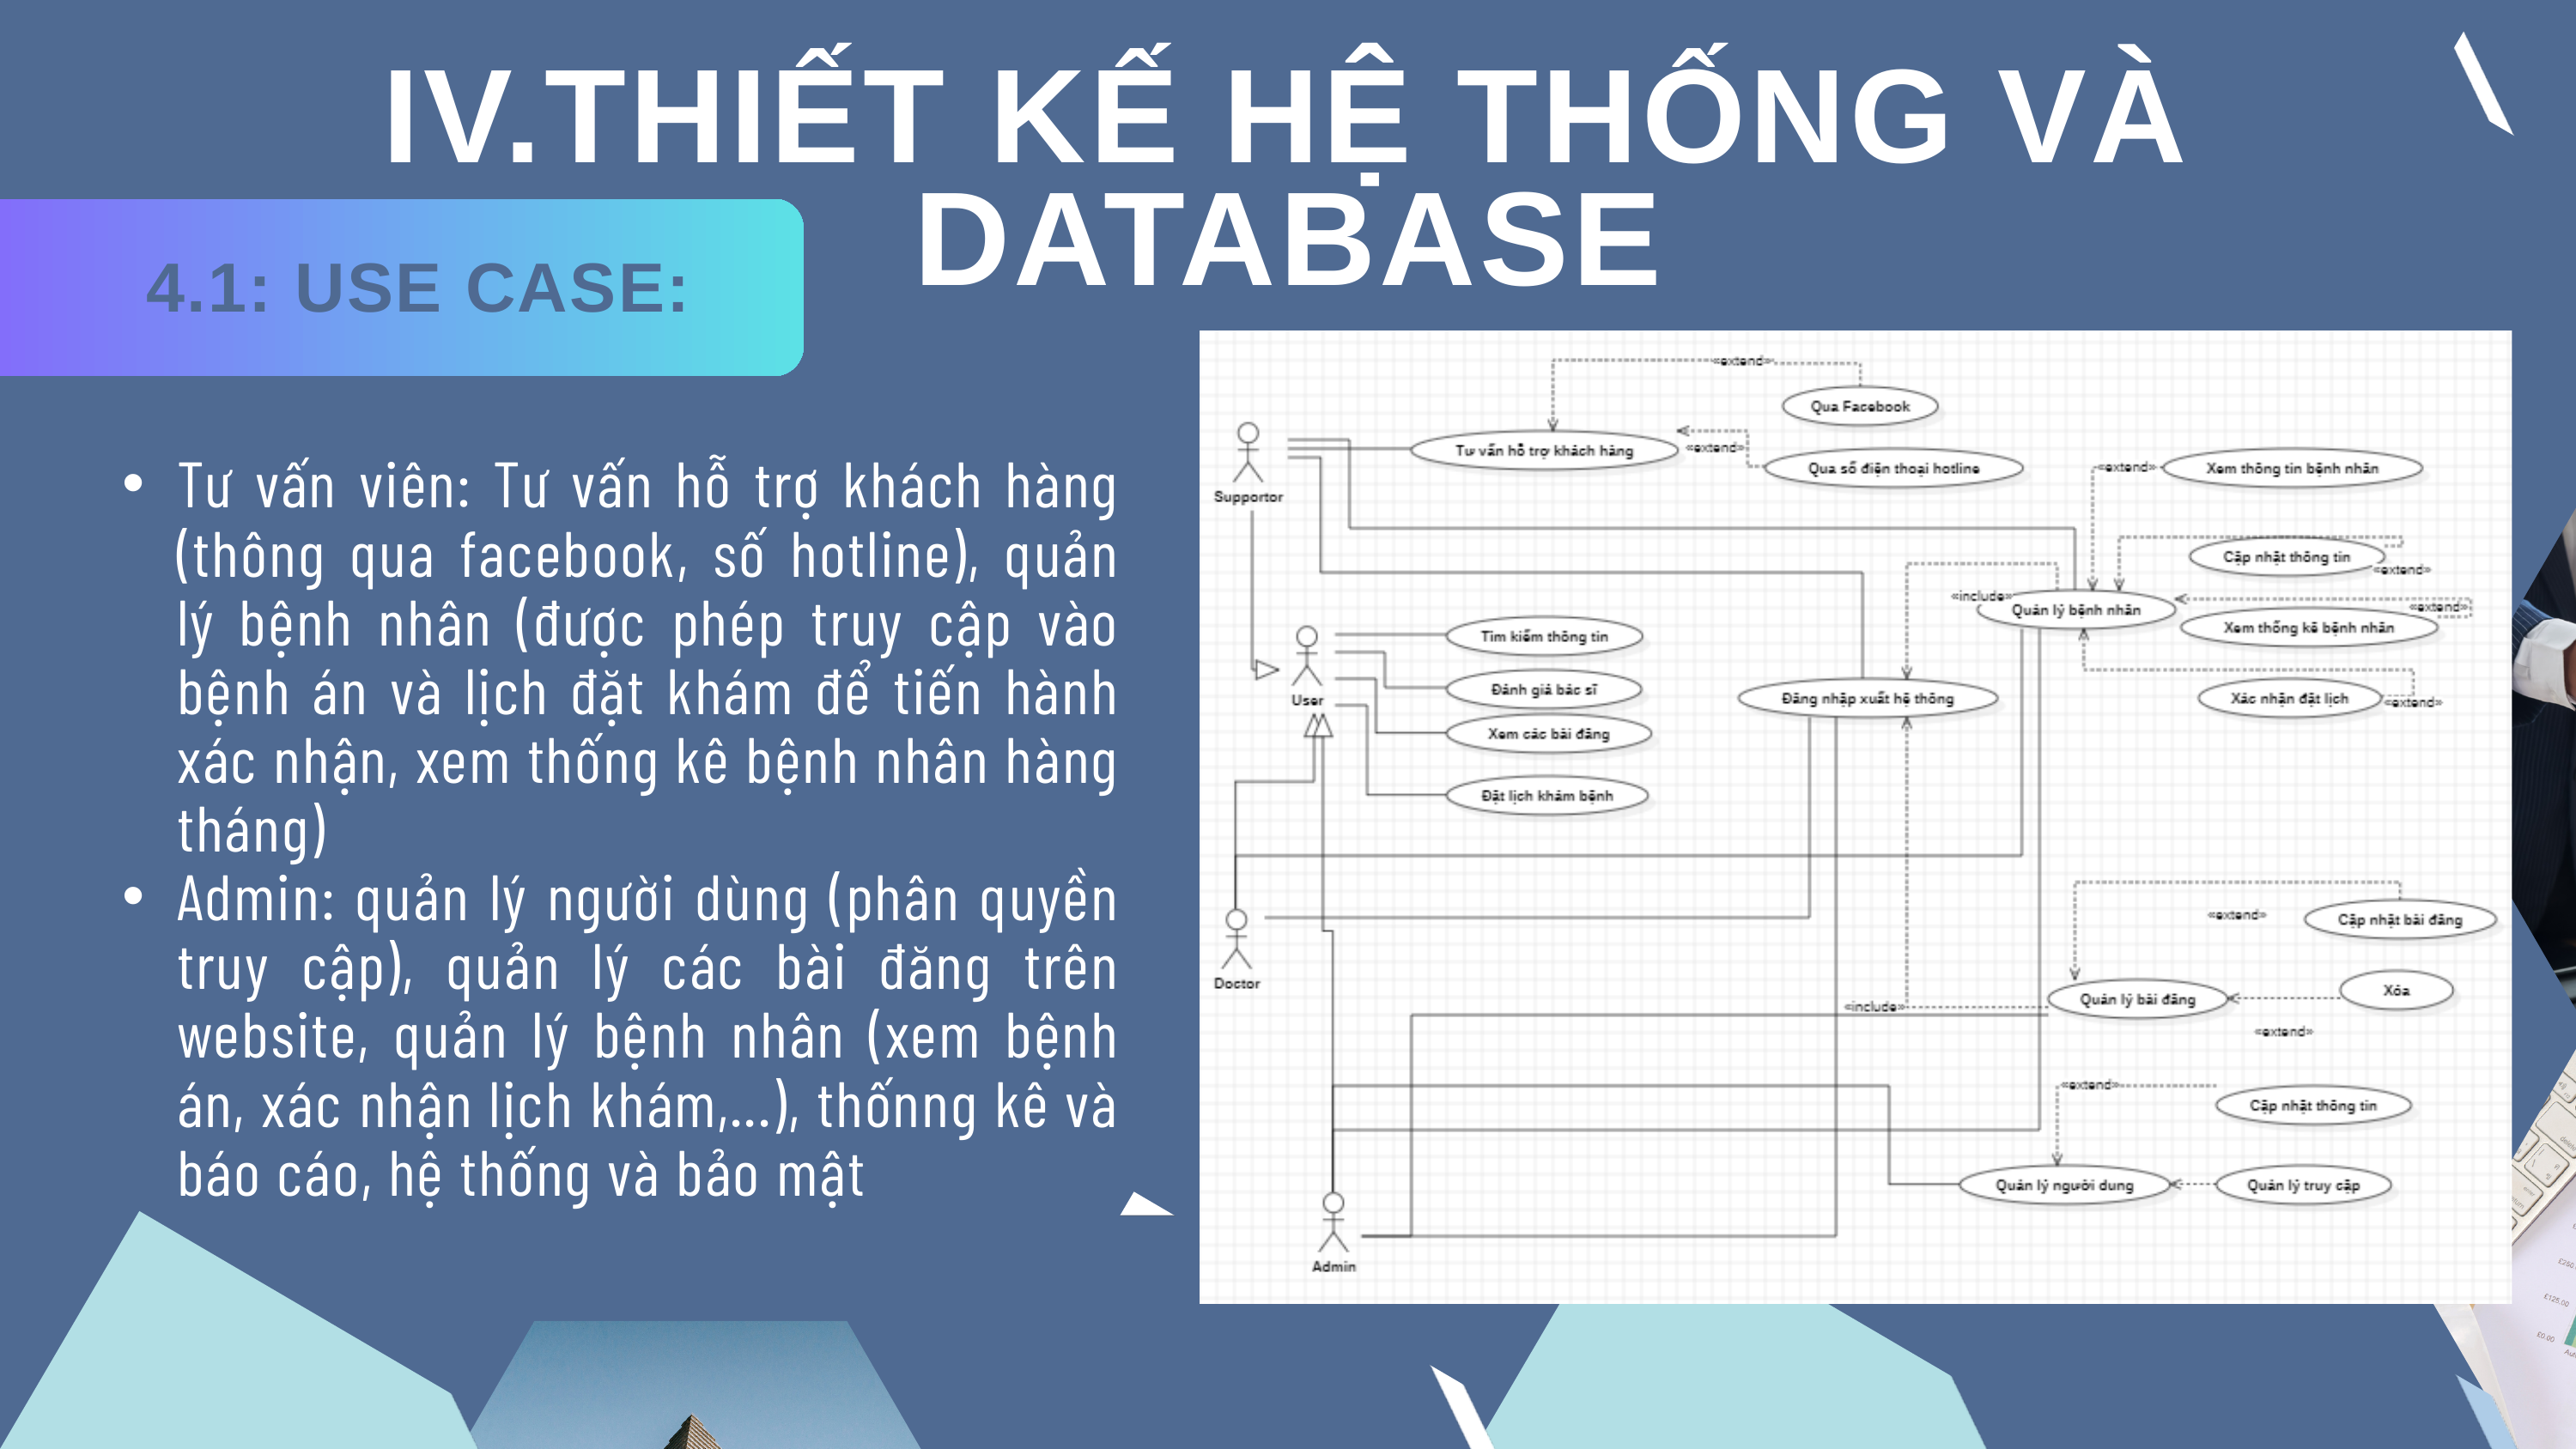

IV.THIẾT KẾ HỆ THỐNG VÀ DATABASE

4.1: USE CASE:

Tư vấn viên: Tư vấn hỗ trợ khách hàng (thông qua facebook, số hotline), quản lý bệnh nhân (được phép truy cập vào bệnh án và lịch đặt khám để tiến hành xác nhận, xem thống kê bệnh nhân hàng tháng)
Admin: quản lý người dùng (phân quyền truy cập), quản lý các bài đăng trên website, quản lý bệnh nhân (xem bệnh án, xác nhận lịch khám,...), thốnng kê và báo cáo, hệ thống và bảo mật